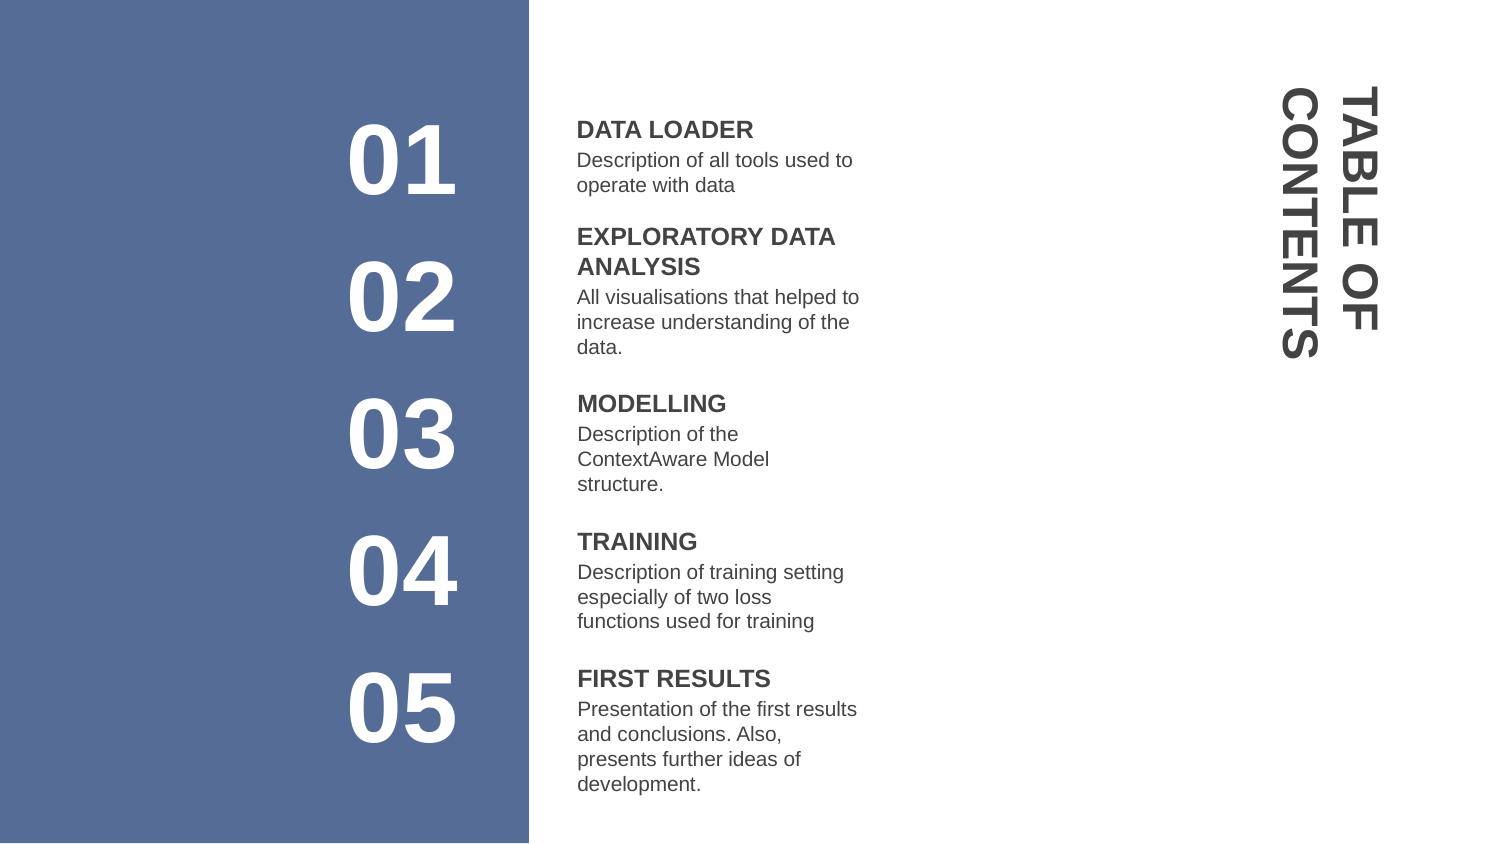

# DATA LOADER
01
Description of all tools used to operate with data

EXPLORATORY DATA ANALYSIS
02
All visualisations that helped to increase understanding of the data.
TABLE OF CONTENTS
MODELLING
03
Description of the ContextAware Model structure.
TRAINING
04
Description of training setting especially of two loss functions used for training
FIRST RESULTS
05
Presentation of the first results and conclusions. Also, presents further ideas of development.